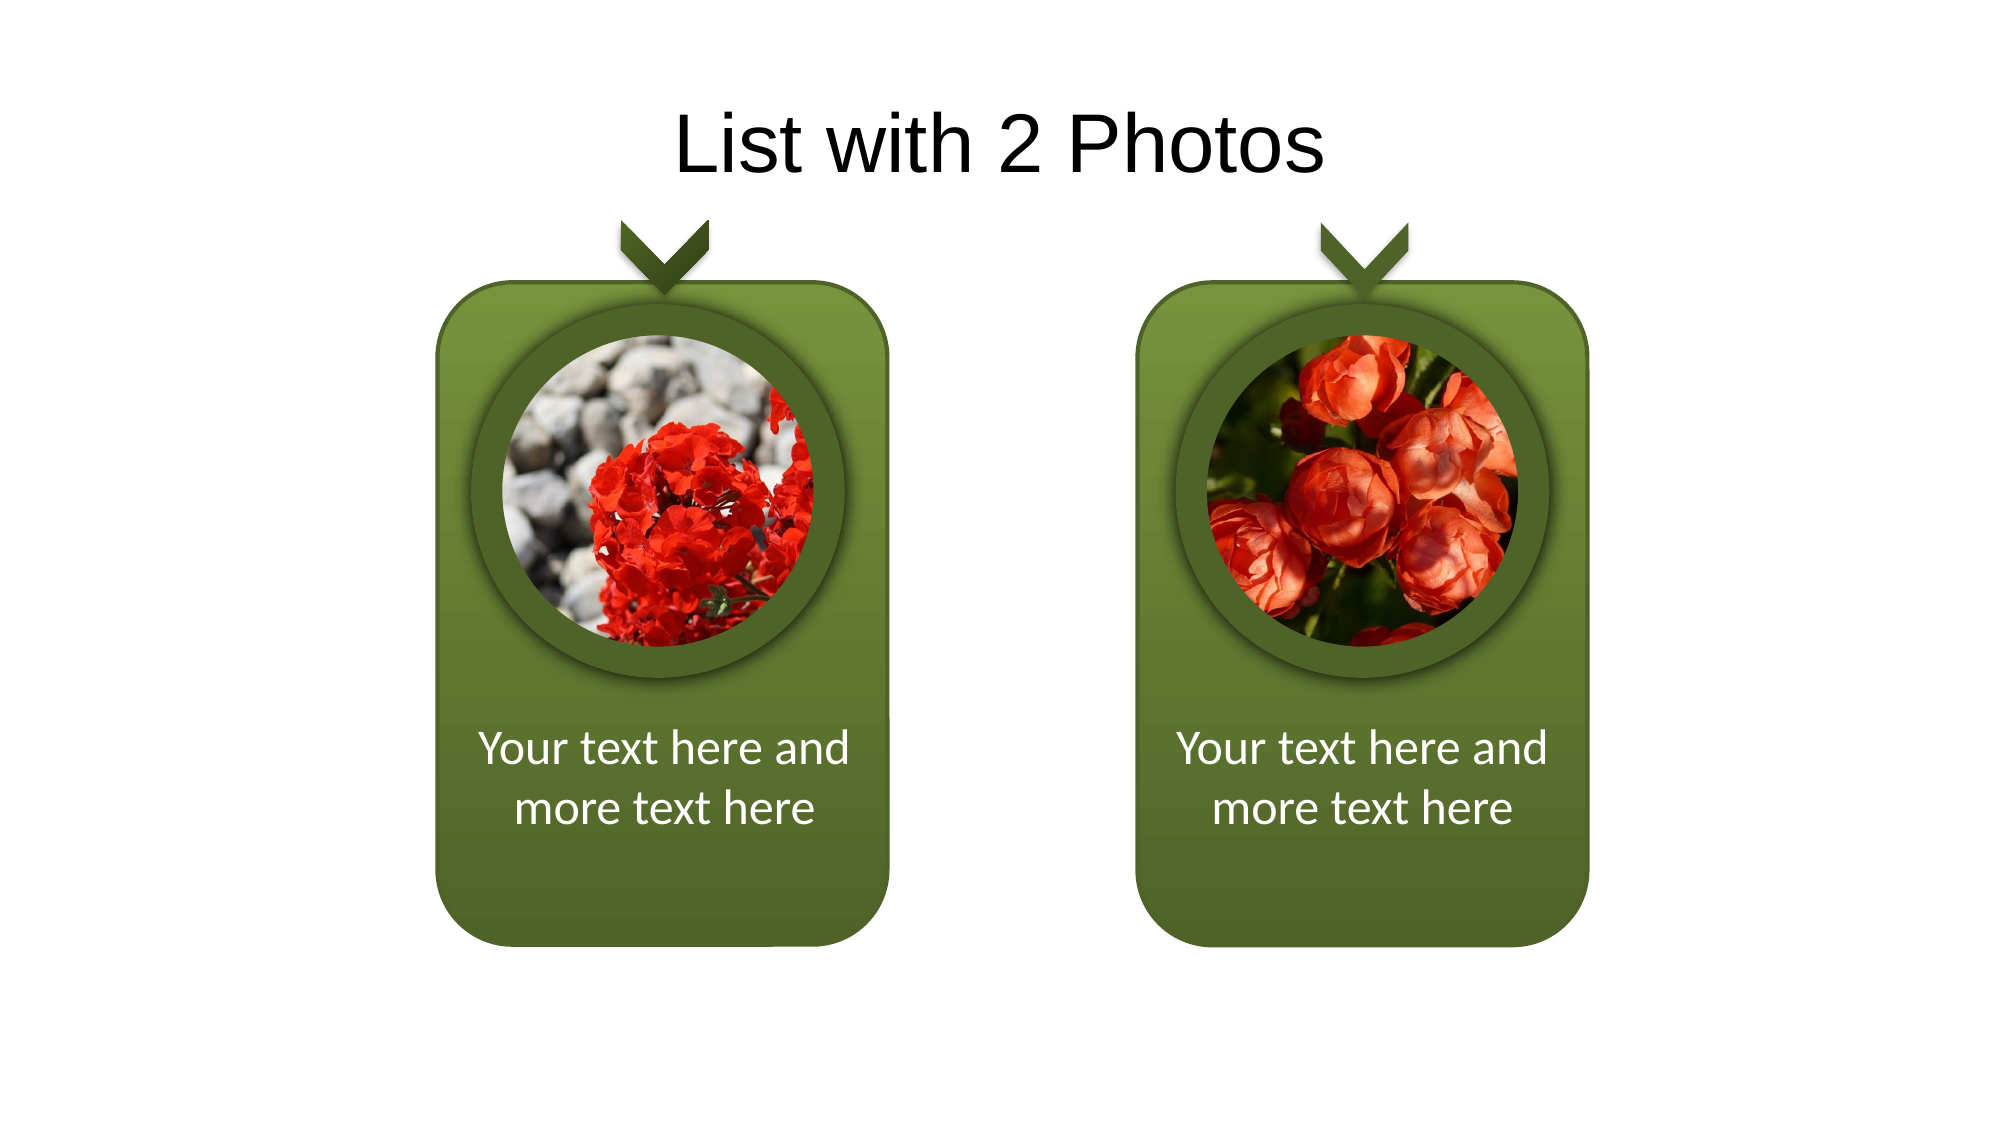

# List with 2 Photos

Your text here and more text here

Your text here and more text here